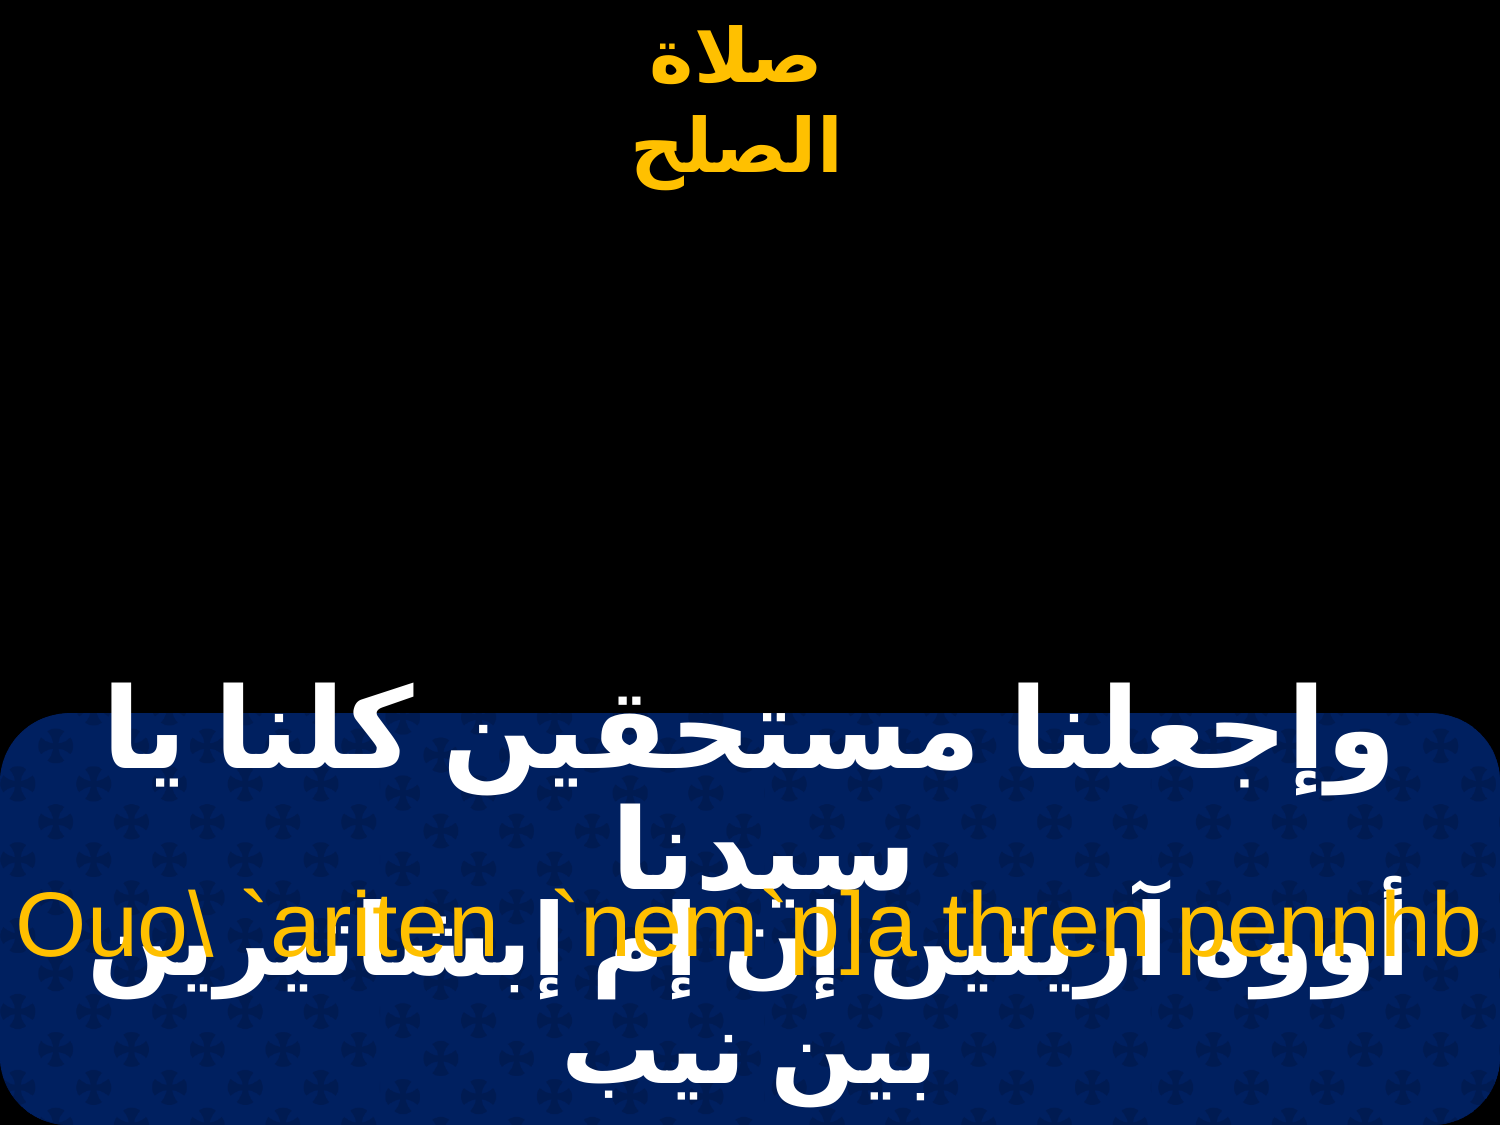

# وإجعلنا مستحقين كلنا يا سيدنا
Ouo\ `ariten  `nem`p]a thren pennhb
أووه آريتين إن إم إبشاتيرين بين نيب